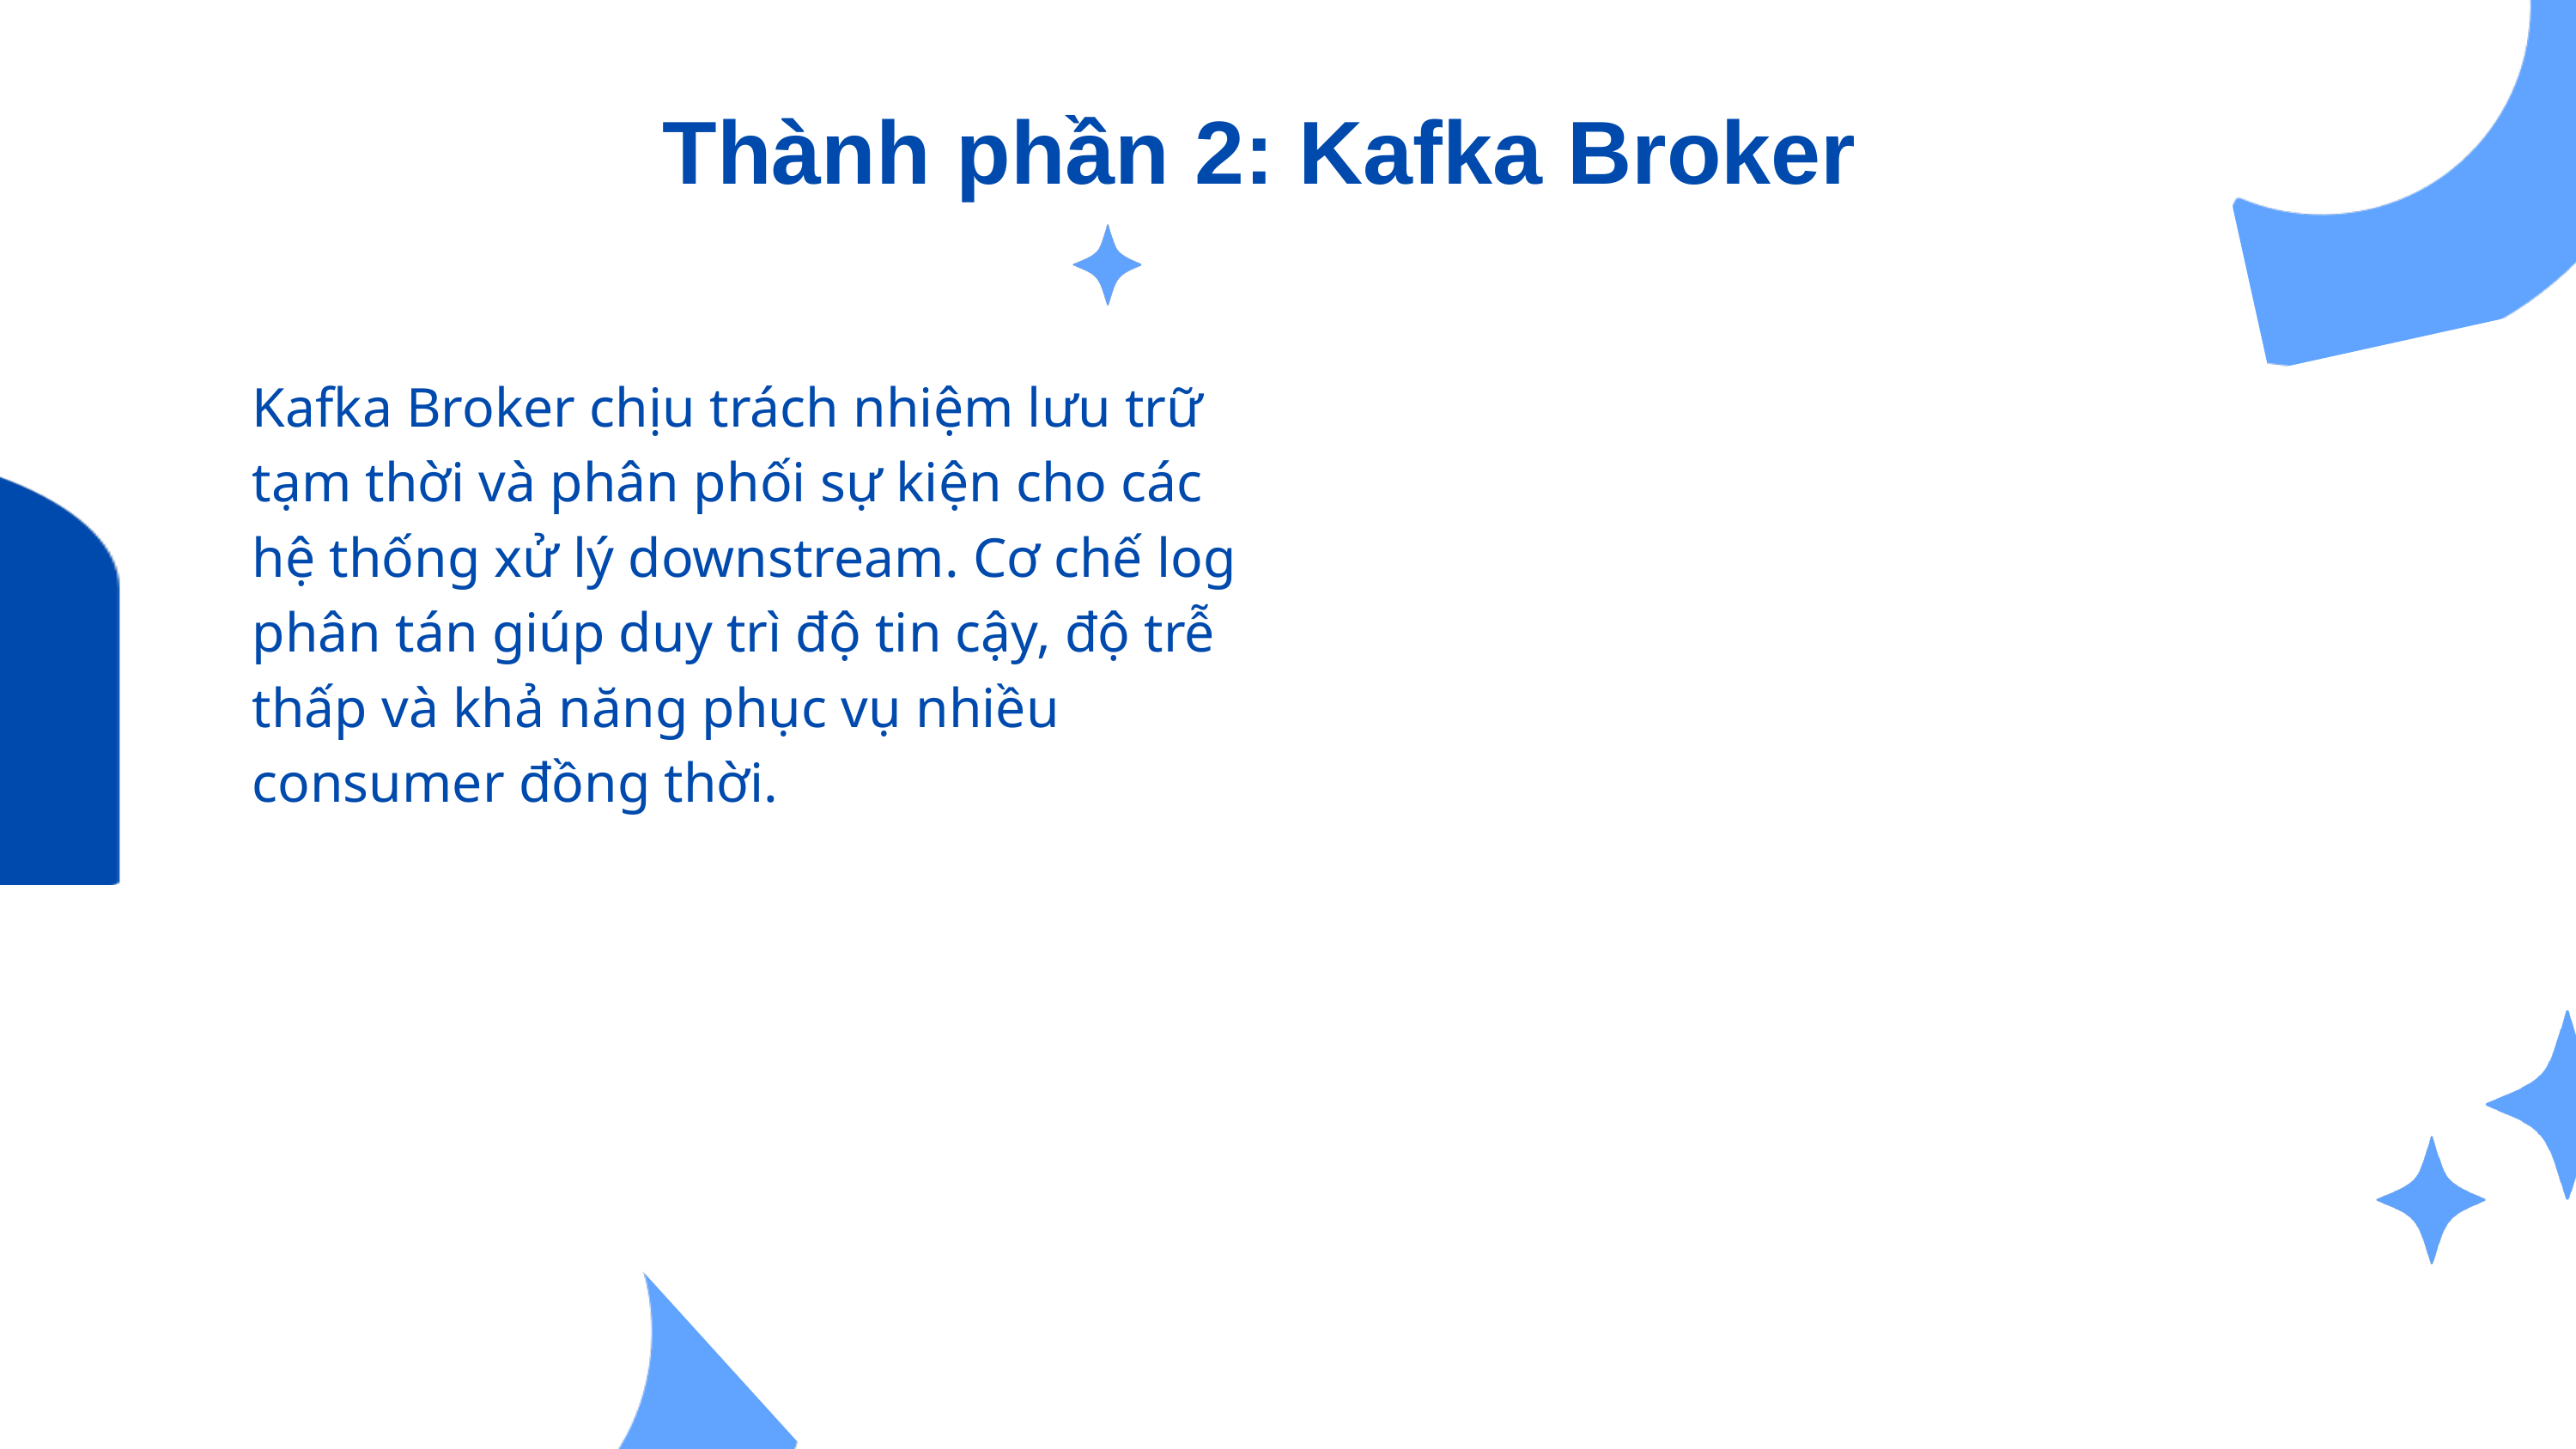

Thành phần 2: Kafka Broker

Kafka Broker chịu trách nhiệm lưu trữ tạm thời và phân phối sự kiện cho các hệ thống xử lý downstream. Cơ chế log phân tán giúp duy trì độ tin cậy, độ trễ thấp và khả năng phục vụ nhiều consumer đồng thời.